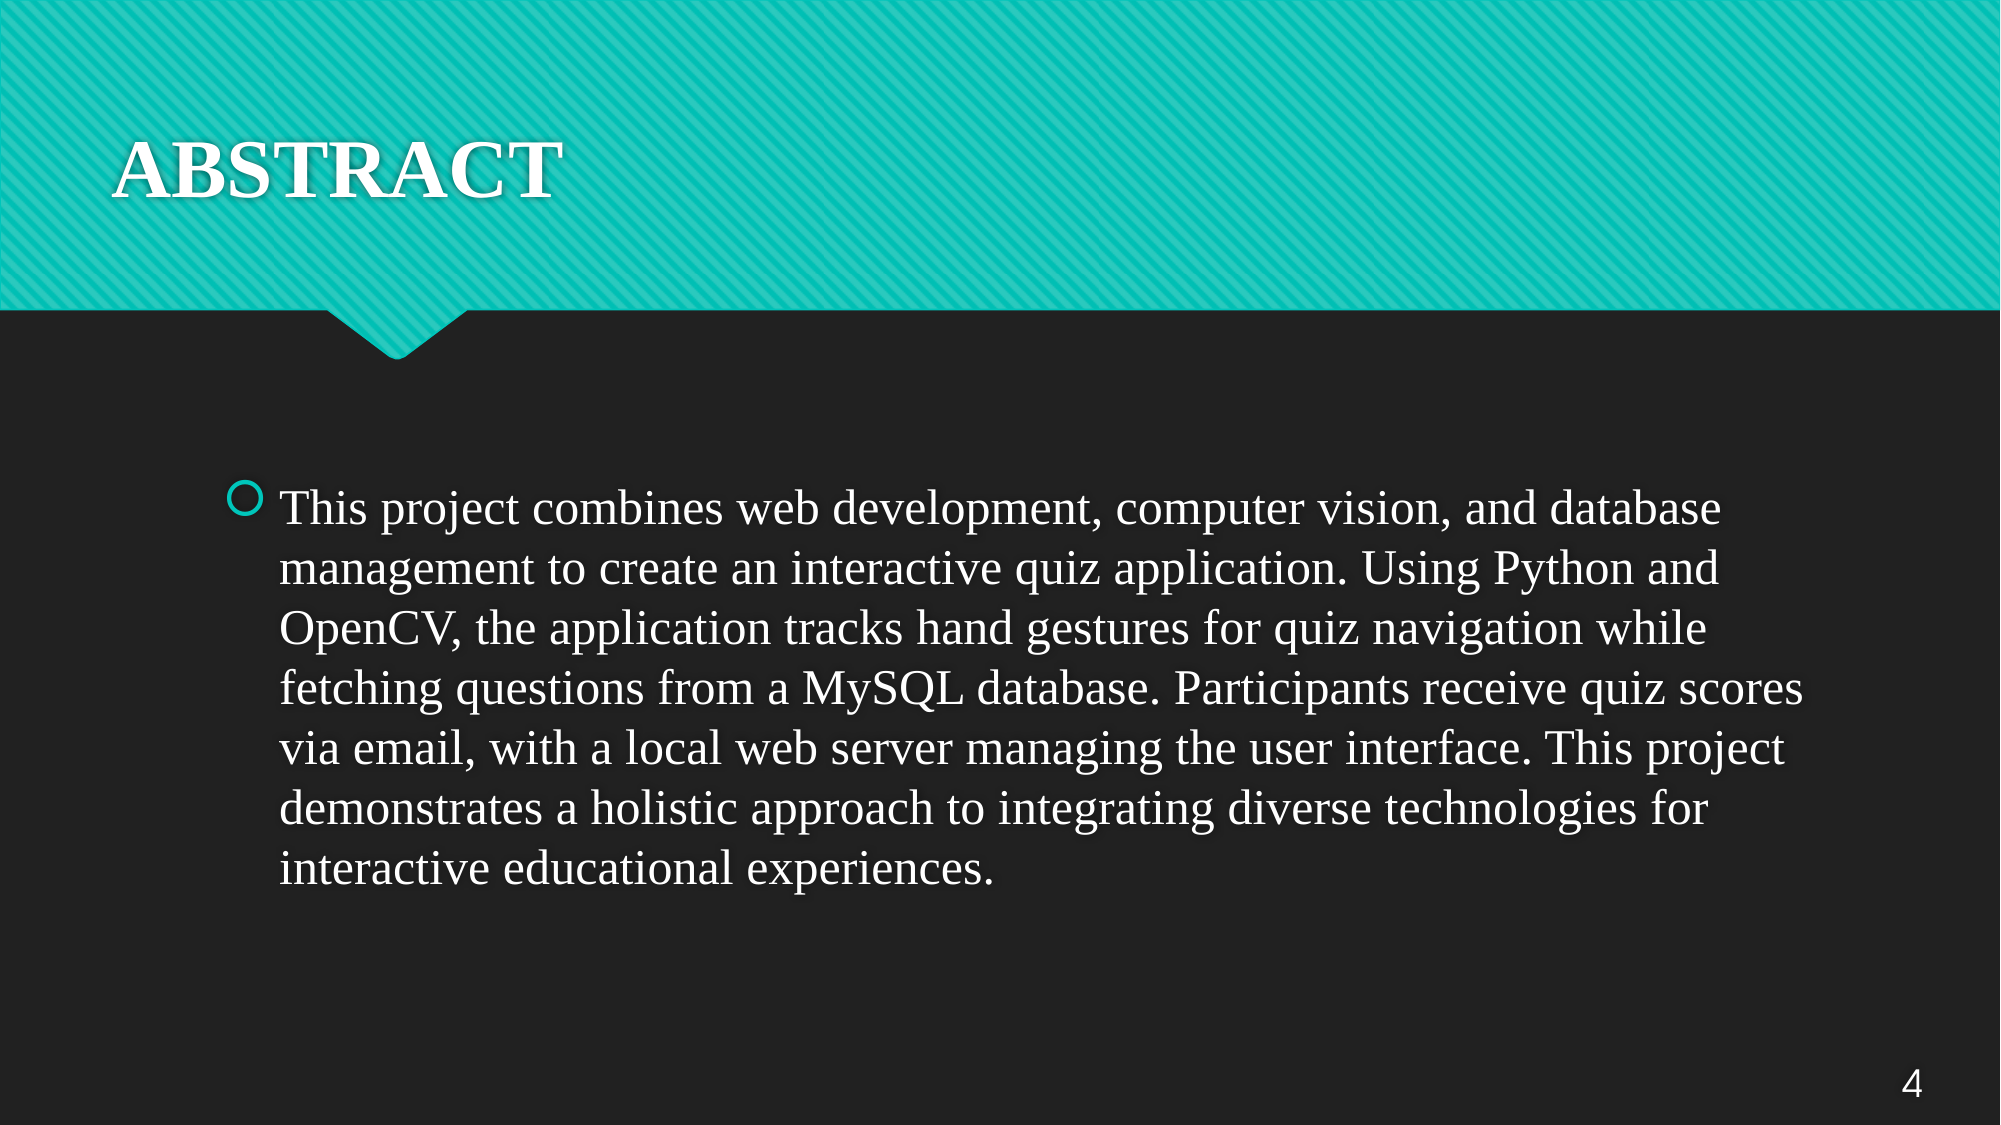

# ABSTRACT
This project combines web development, computer vision, and database management to create an interactive quiz application. Using Python and OpenCV, the application tracks hand gestures for quiz navigation while fetching questions from a MySQL database. Participants receive quiz scores via email, with a local web server managing the user interface. This project demonstrates a holistic approach to integrating diverse technologies for interactive educational experiences.
4